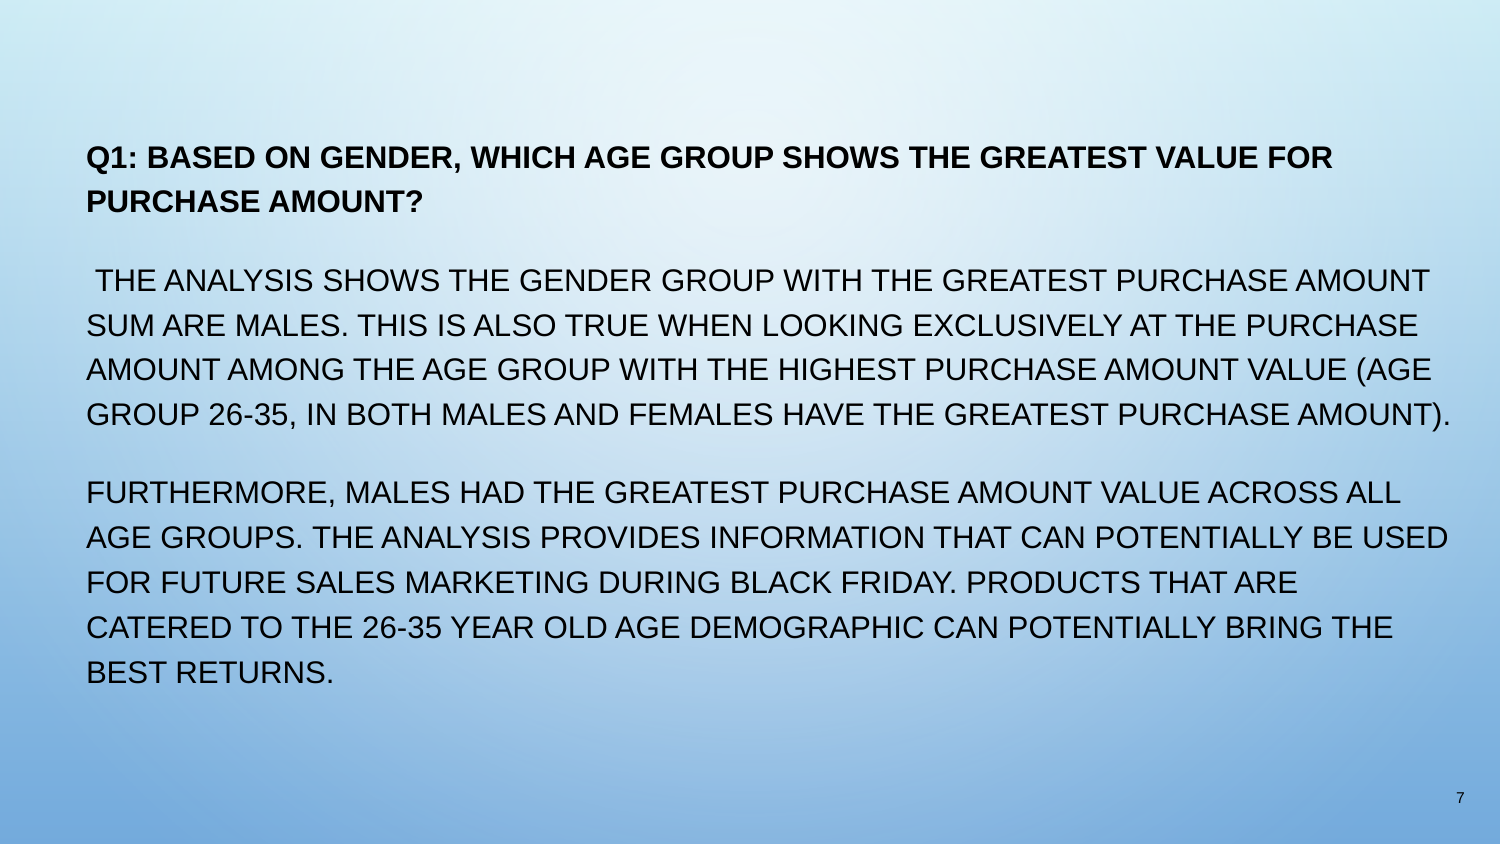

Q1: Based on gender, which age group shows the greatest value for purchase amount?
 The analysis shows the gender group with the greatest purchase amount sum are males. This is also true when looking exclusively at the purchase amount among the age group with the highest purchase amount value (age group 26-35, in both males and females have the greatest purchase amount).
Furthermore, males had the greatest purchase amount value across all age groups. The analysis provides information that can potentially be used for future sales marketing during Black Friday. Products that are catered to the 26-35 year old age demographic can potentially bring the best returns.

7